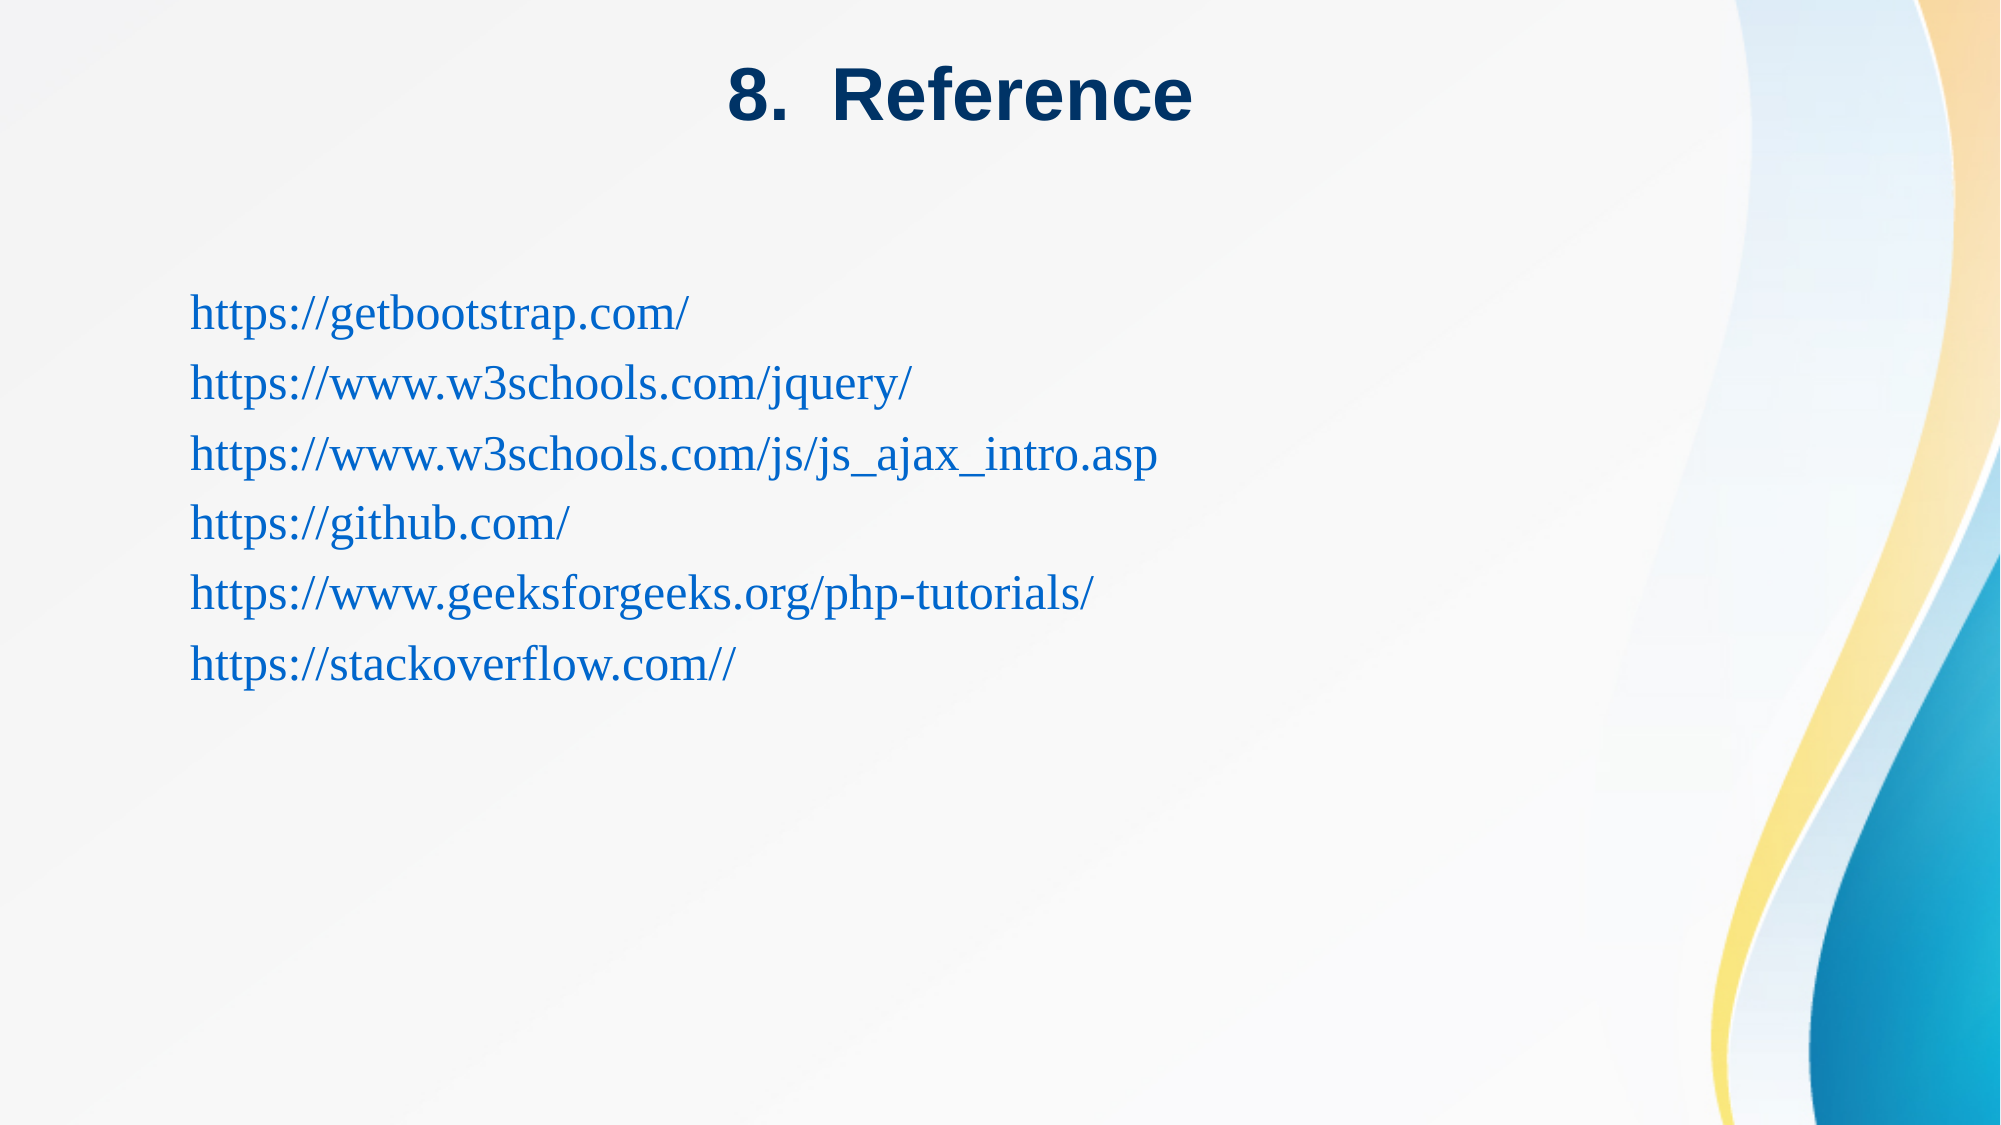

8.  Reference
https://getbootstrap.com/
https://www.w3schools.com/jquery/
https://www.w3schools.com/js/js_ajax_intro.asp
https://github.com/
https://www.geeksforgeeks.org/php-tutorials/
https://stackoverflow.com//